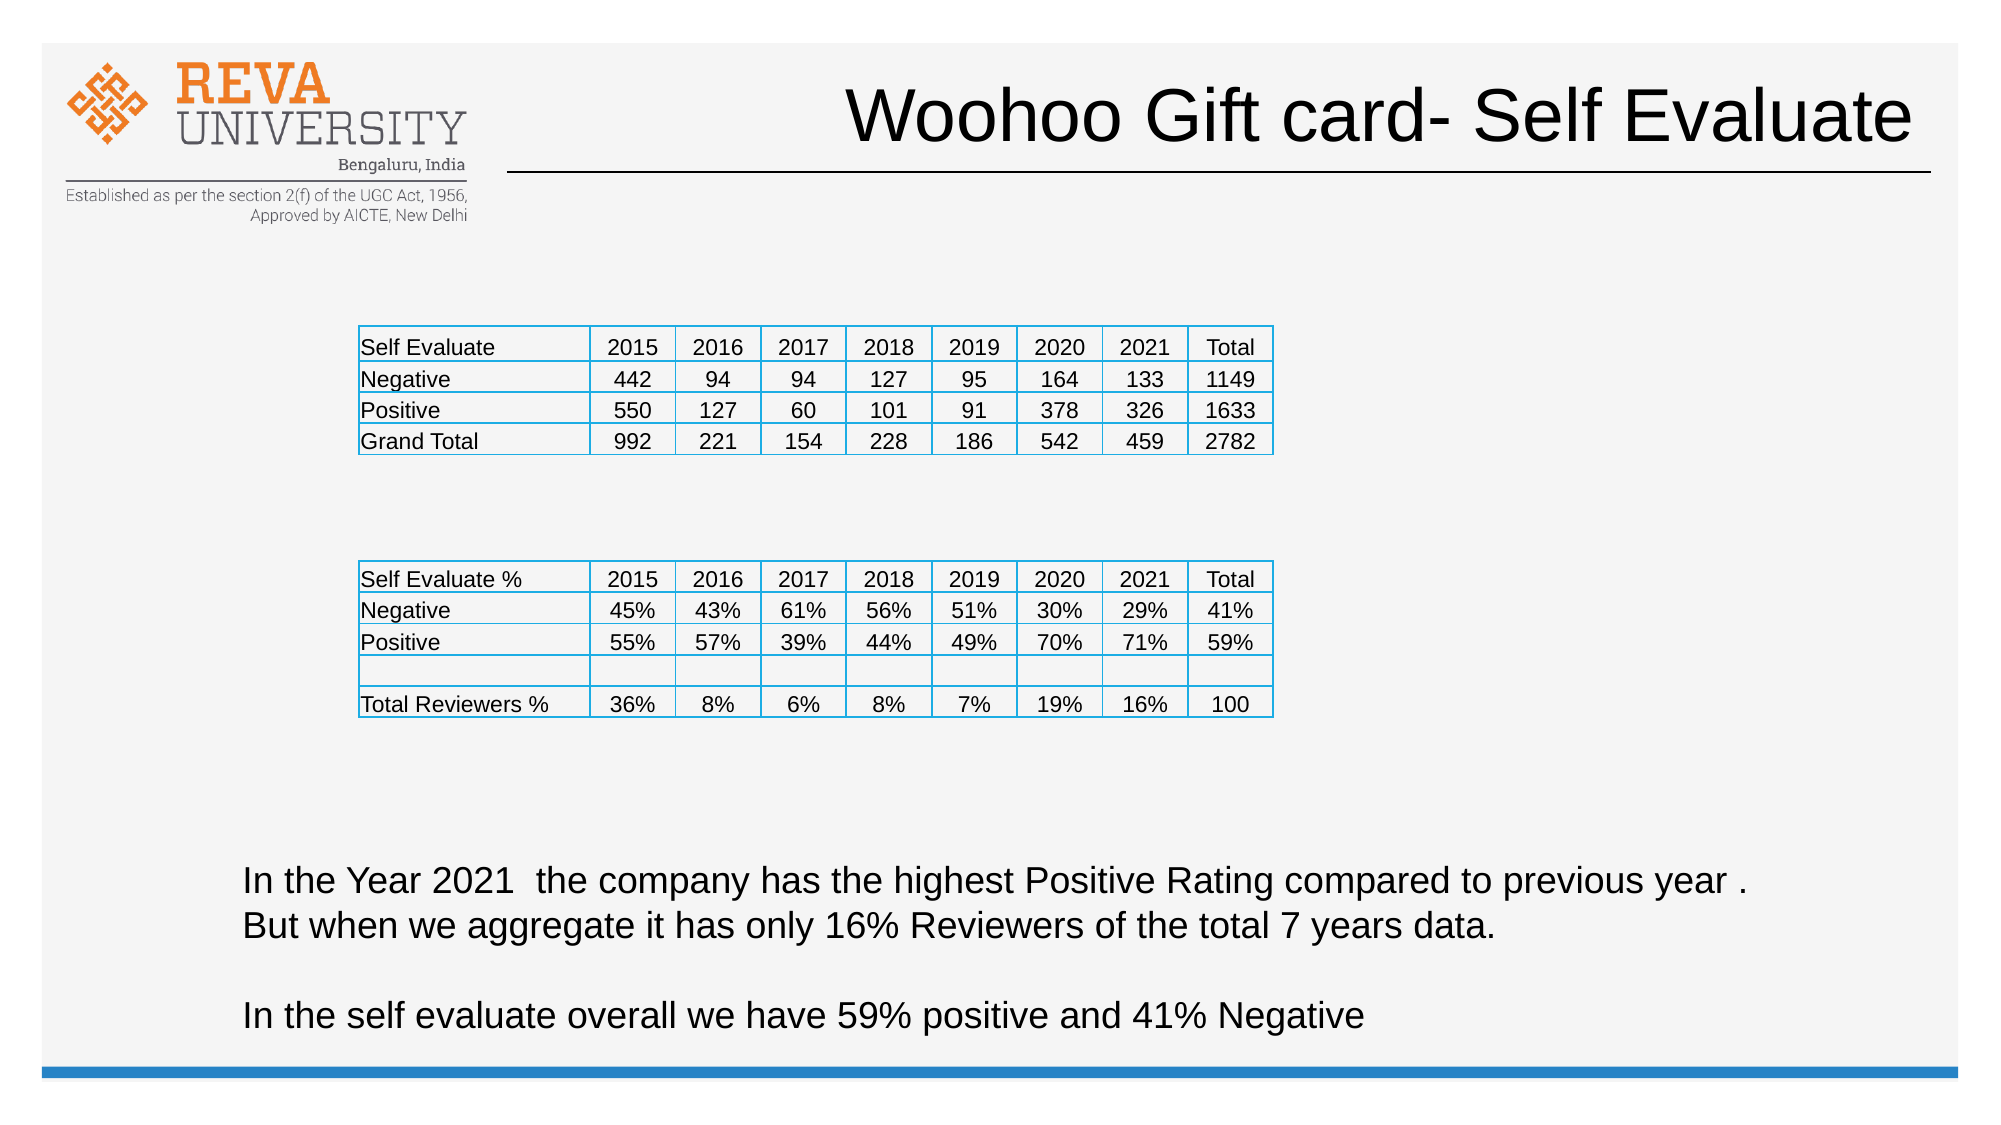

# Woohoo Gift card- Self Evaluate
| Self Evaluate | 2015 | 2016 | 2017 | 2018 | 2019 | 2020 | 2021 | Total |
| --- | --- | --- | --- | --- | --- | --- | --- | --- |
| Negative | 442 | 94 | 94 | 127 | 95 | 164 | 133 | 1149 |
| Positive | 550 | 127 | 60 | 101 | 91 | 378 | 326 | 1633 |
| Grand Total | 992 | 221 | 154 | 228 | 186 | 542 | 459 | 2782 |
| Self Evaluate % | 2015 | 2016 | 2017 | 2018 | 2019 | 2020 | 2021 | Total |
| --- | --- | --- | --- | --- | --- | --- | --- | --- |
| Negative | 45% | 43% | 61% | 56% | 51% | 30% | 29% | 41% |
| Positive | 55% | 57% | 39% | 44% | 49% | 70% | 71% | 59% |
|  |  |  |  |  |  |  |  |  |
| Total Reviewers % | 36% | 8% | 6% | 8% | 7% | 19% | 16% | 100 |
In the Year 2021  the company has the highest Positive Rating compared to previous year .  But when we aggregate it has only 16% Reviewers of the total 7 years data.

In the self evaluate overall we have 59% positive and 41% Negative